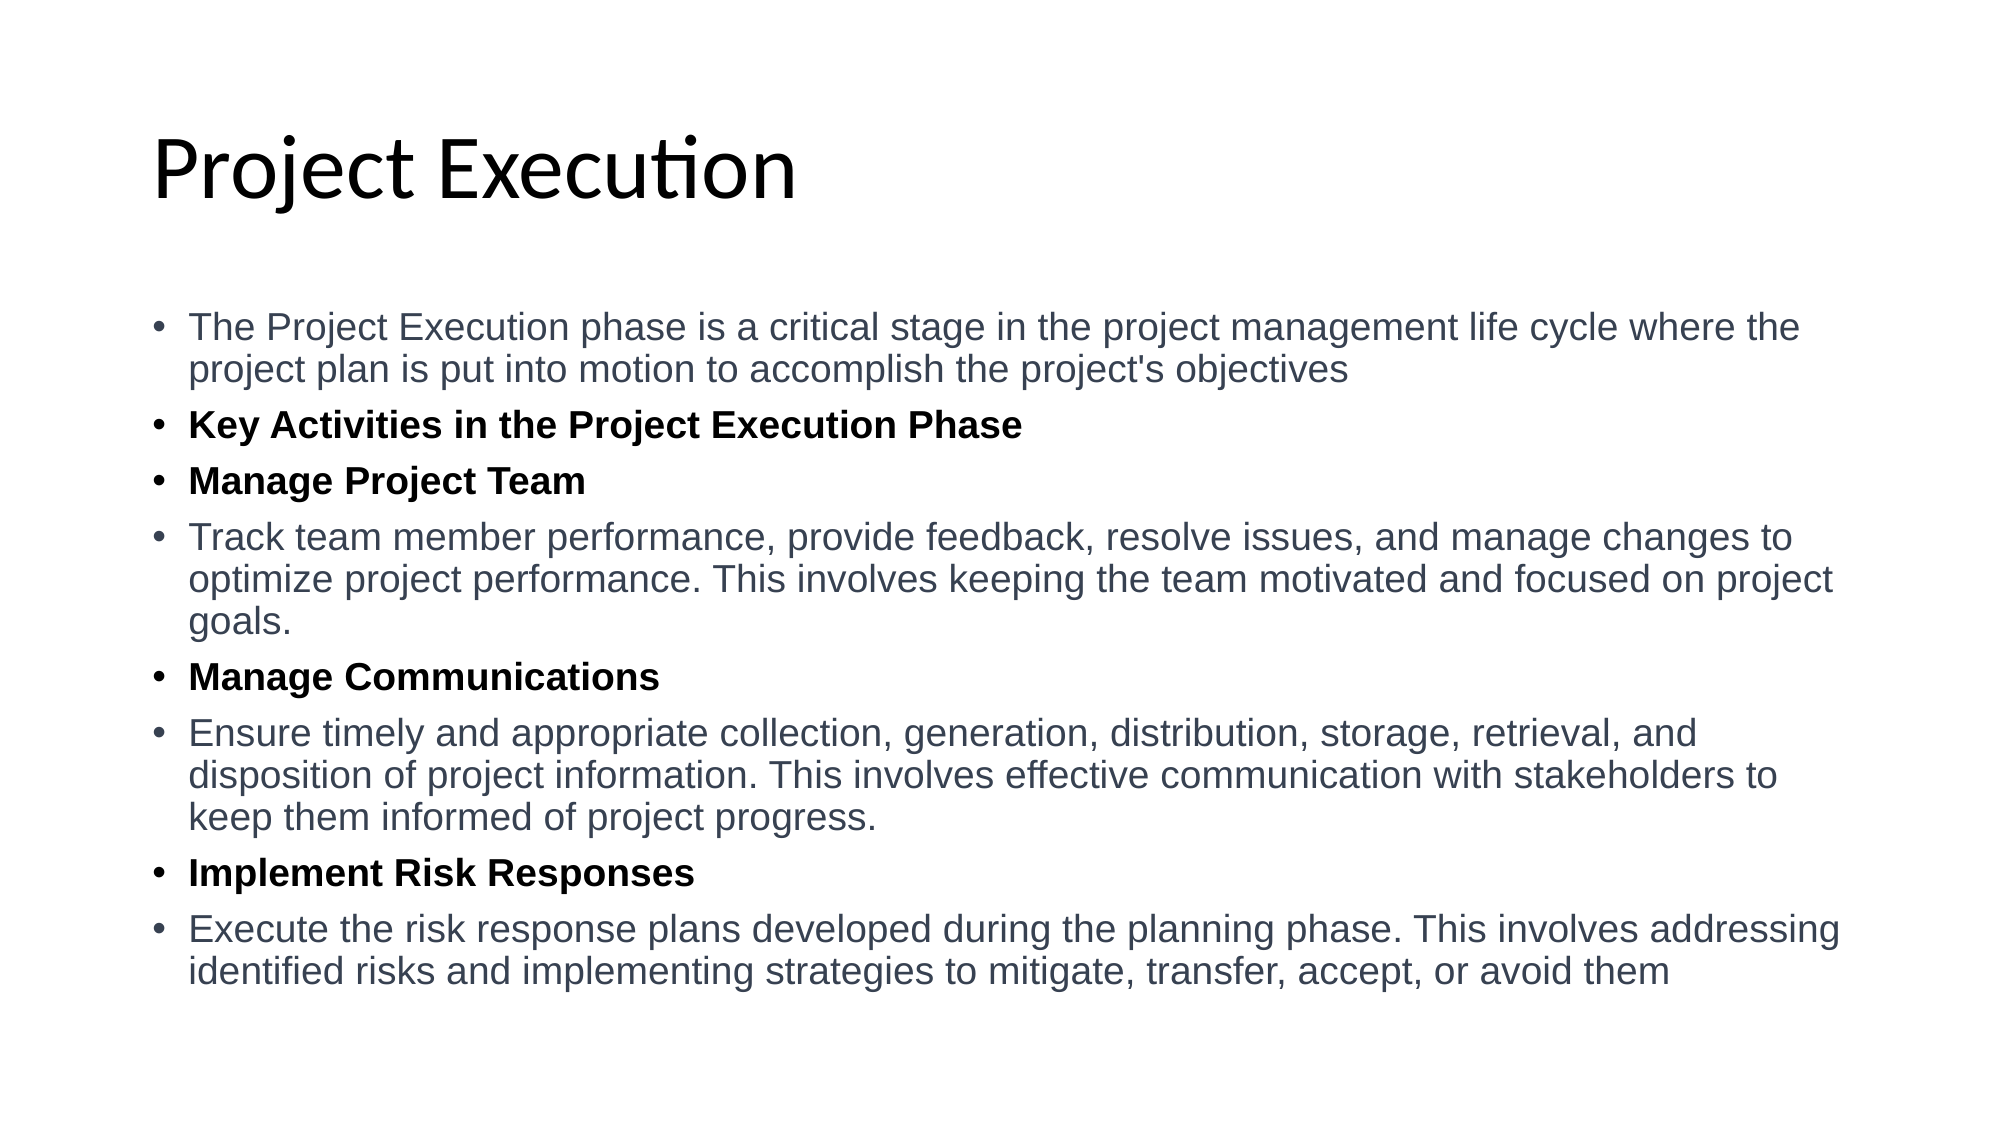

# Project Execution
The Project Execution phase is a critical stage in the project management life cycle where the project plan is put into motion to accomplish the project's objectives
Key Activities in the Project Execution Phase
Manage Project Team
Track team member performance, provide feedback, resolve issues, and manage changes to optimize project performance. This involves keeping the team motivated and focused on project goals.
Manage Communications
Ensure timely and appropriate collection, generation, distribution, storage, retrieval, and disposition of project information. This involves effective communication with stakeholders to keep them informed of project progress.
Implement Risk Responses
Execute the risk response plans developed during the planning phase. This involves addressing identified risks and implementing strategies to mitigate, transfer, accept, or avoid them